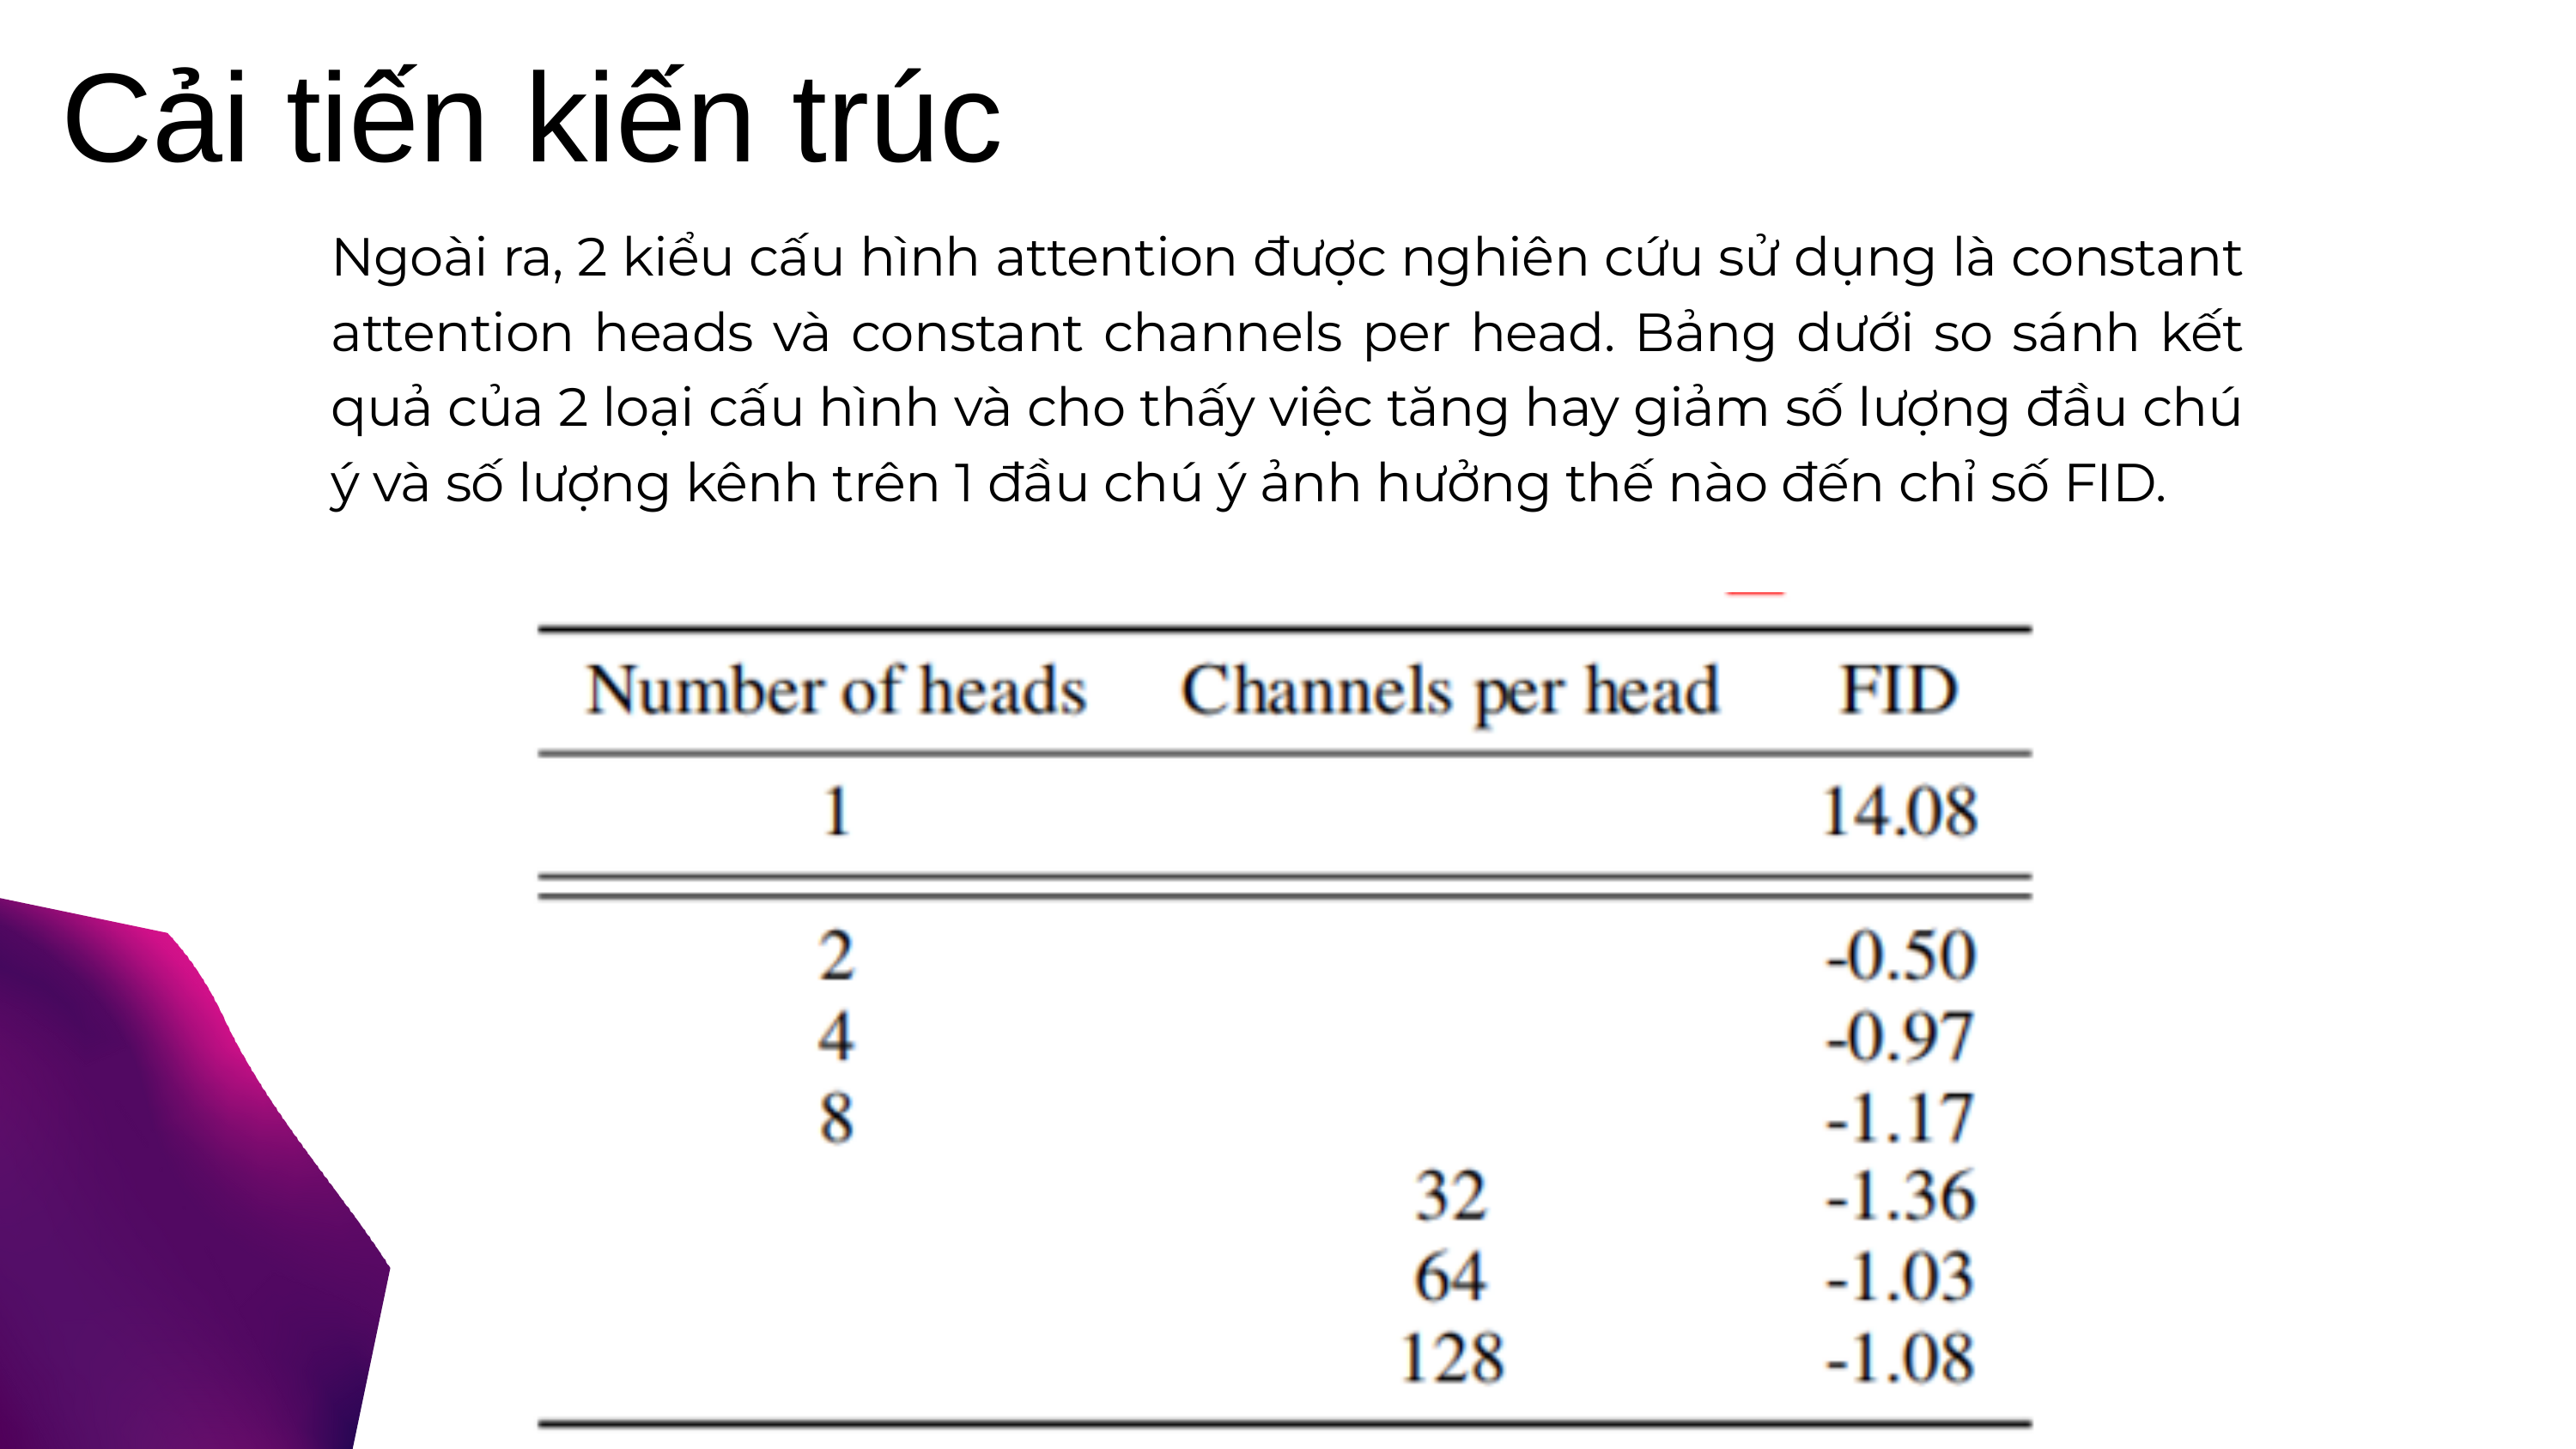

Cải tiến kiến trúc
Ngoài ra, 2 kiểu cấu hình attention được nghiên cứu sử dụng là constant attention heads và constant channels per head. Bảng dưới so sánh kết quả của 2 loại cấu hình và cho thấy việc tăng hay giảm số lượng đầu chú ý và số lượng kênh trên 1 đầu chú ý ảnh hưởng thế nào đến chỉ số FID.